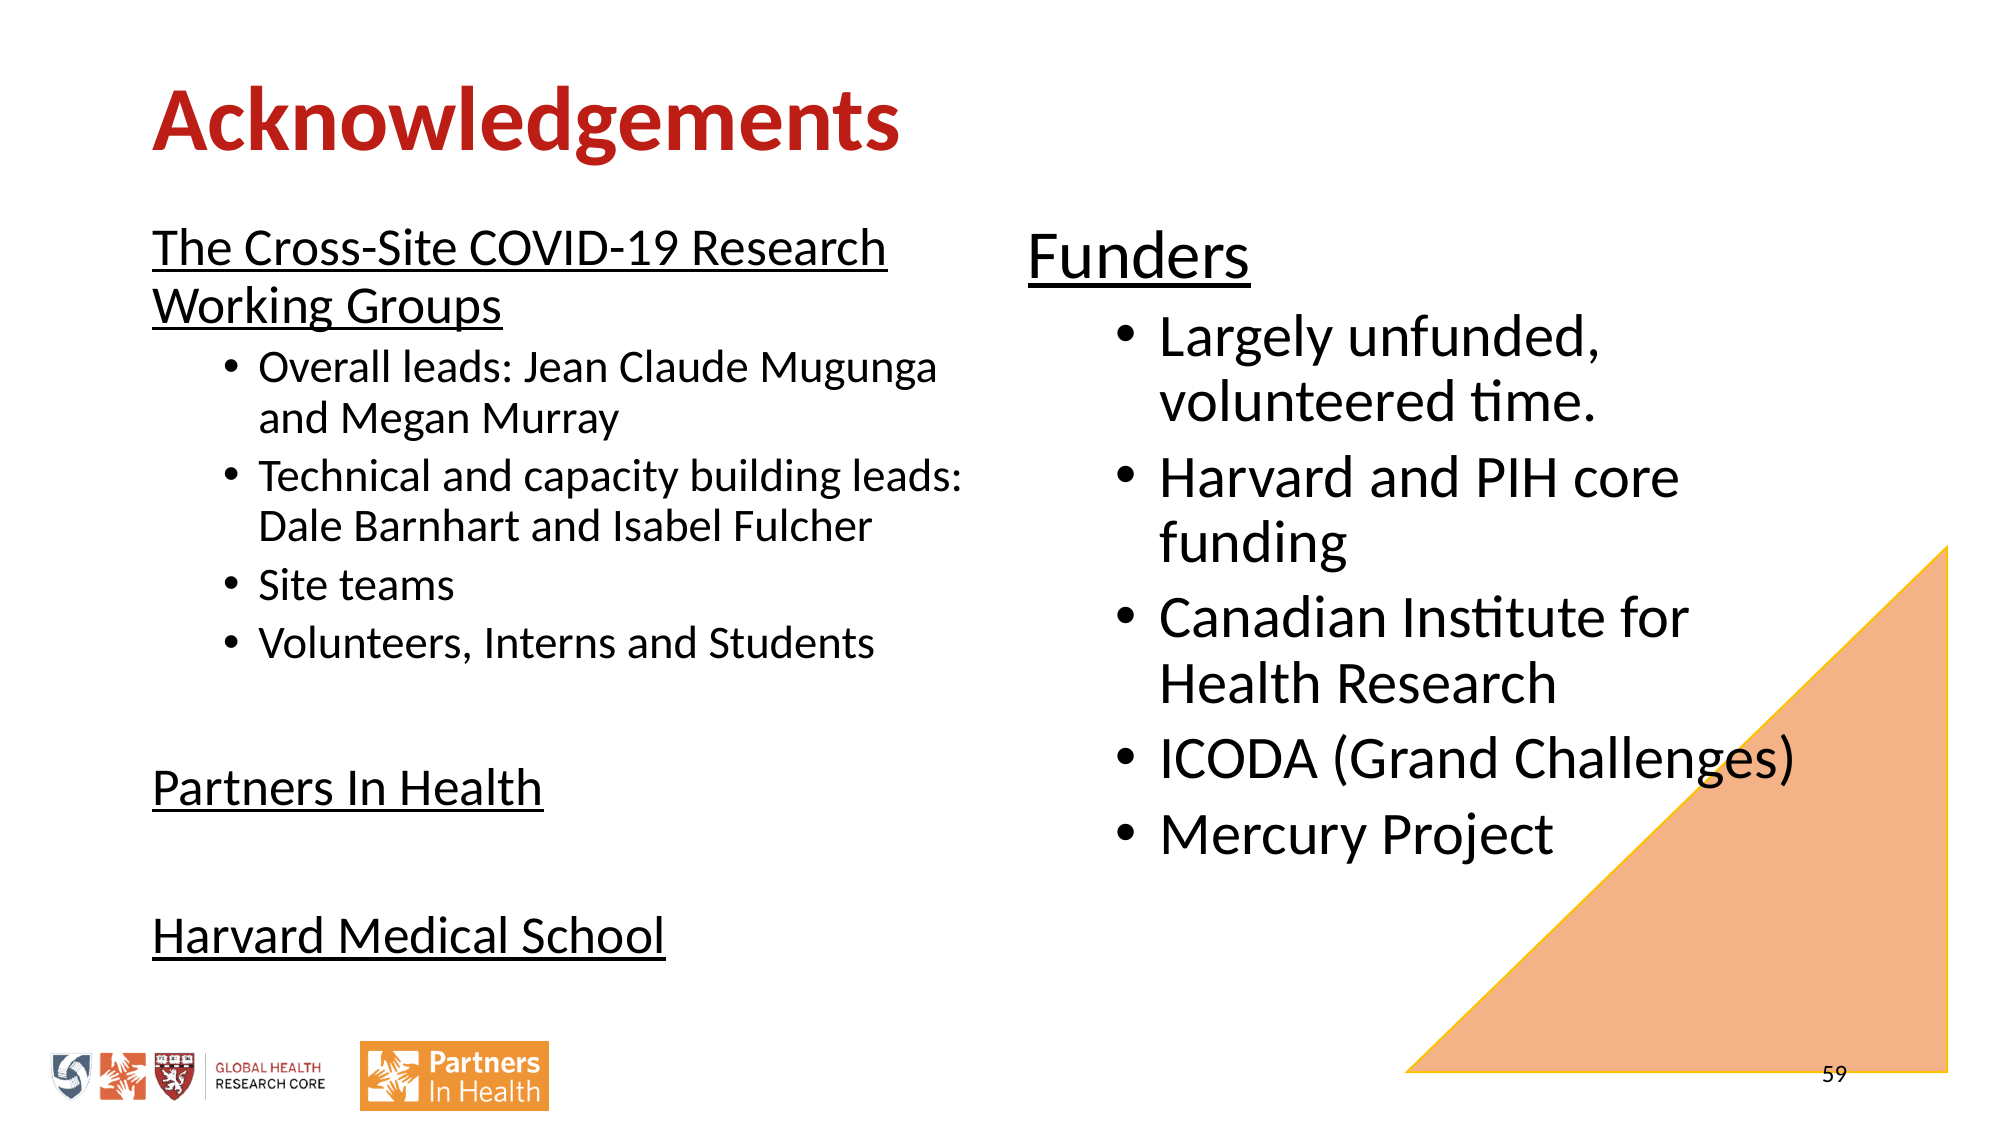

# Acknowledgements
The Cross-Site COVID-19 Research Working Groups
Overall leads: Jean Claude Mugunga and Megan Murray
Technical and capacity building leads: Dale Barnhart and Isabel Fulcher
Site teams
Volunteers, Interns and Students

Partners In Health

Harvard Medical School
Funders
Largely unfunded, volunteered time.
Harvard and PIH core funding
Canadian Institute for Health Research
ICODA (Grand Challenges)
Mercury Project
59